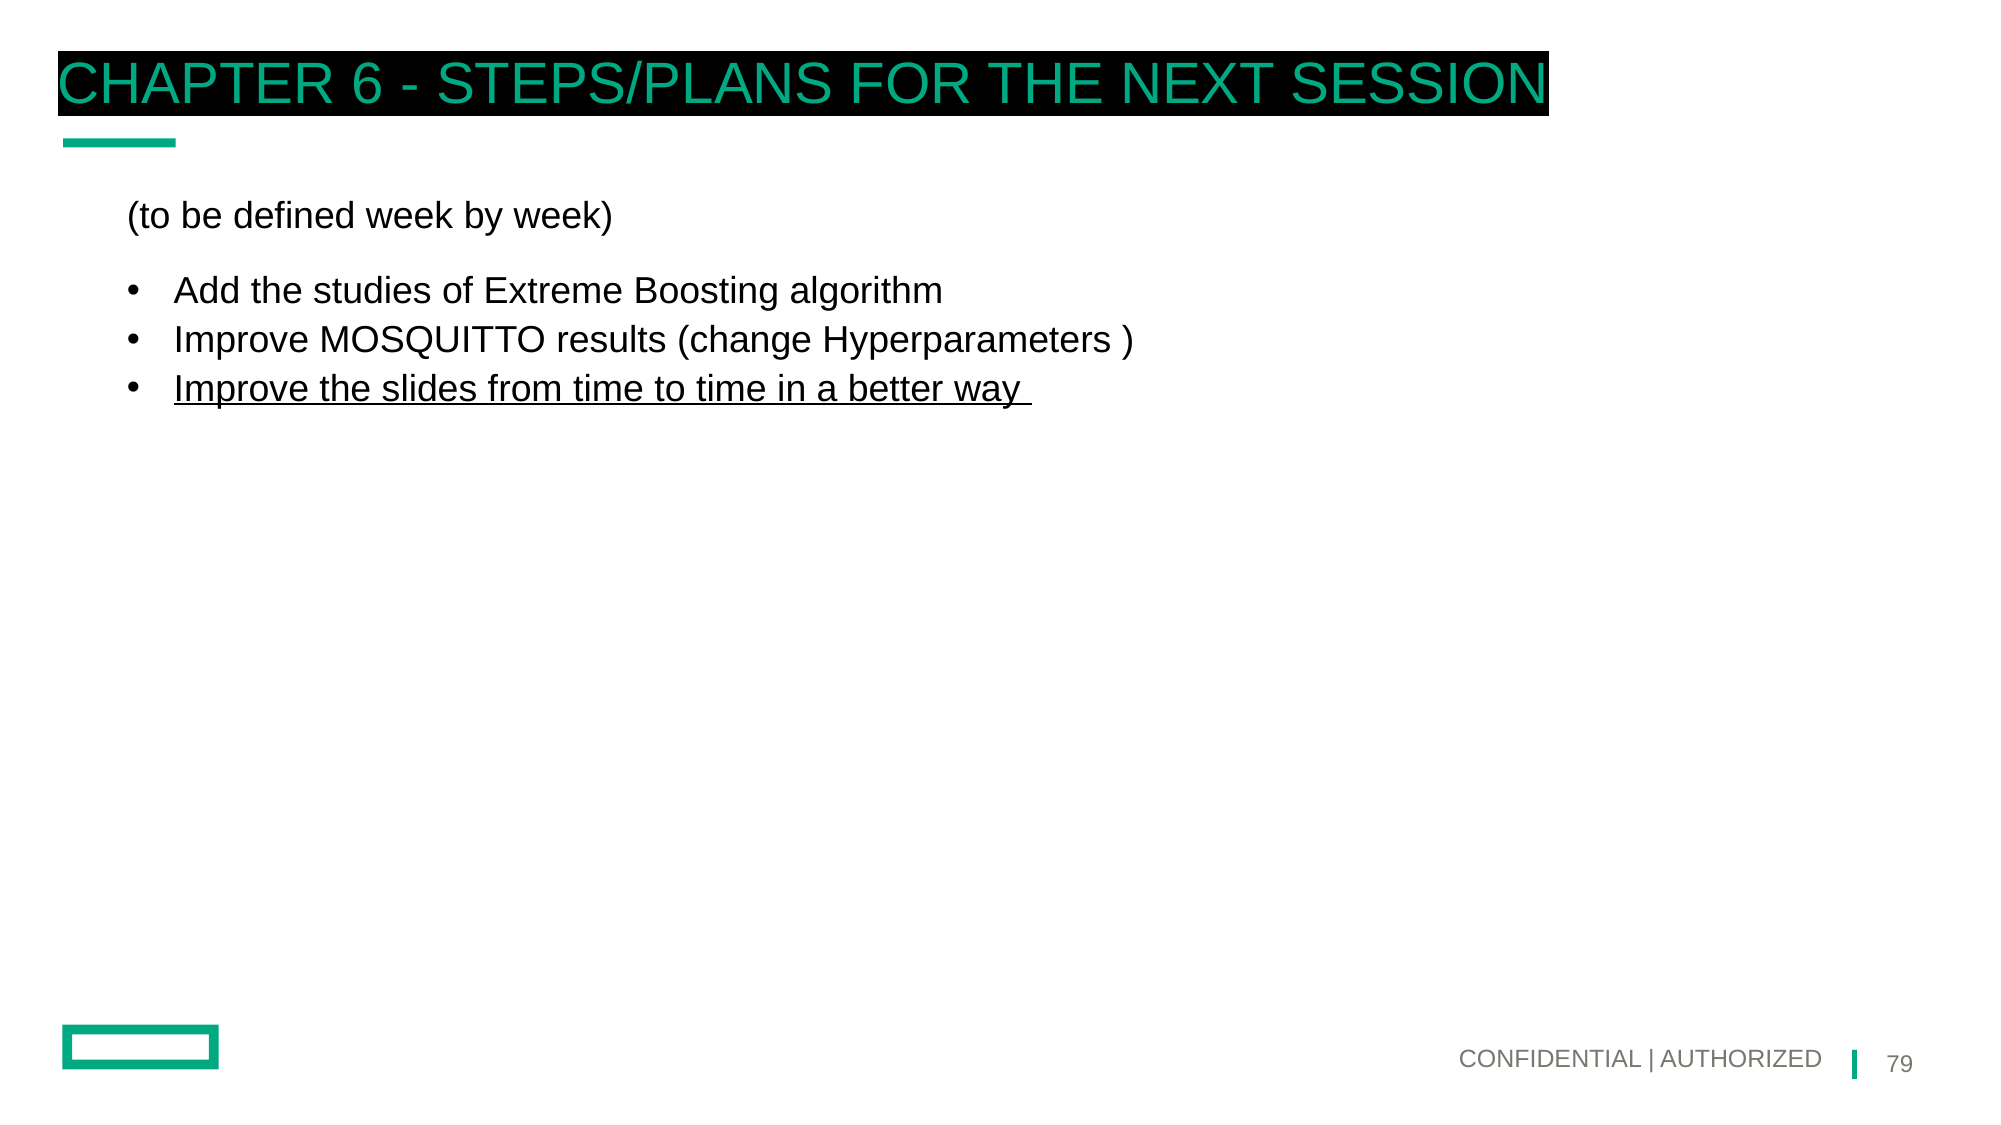

# CHAPTER 6 - STEPS/Plans for the next session
(to be defined week by week)

Add the studies of Extreme Boosting algorithm
Improve MOSQUITTO results (change Hyperparameters )
Improve the slides from time to time in a better way
CONFIDENTIAL | AUTHORIZED
79